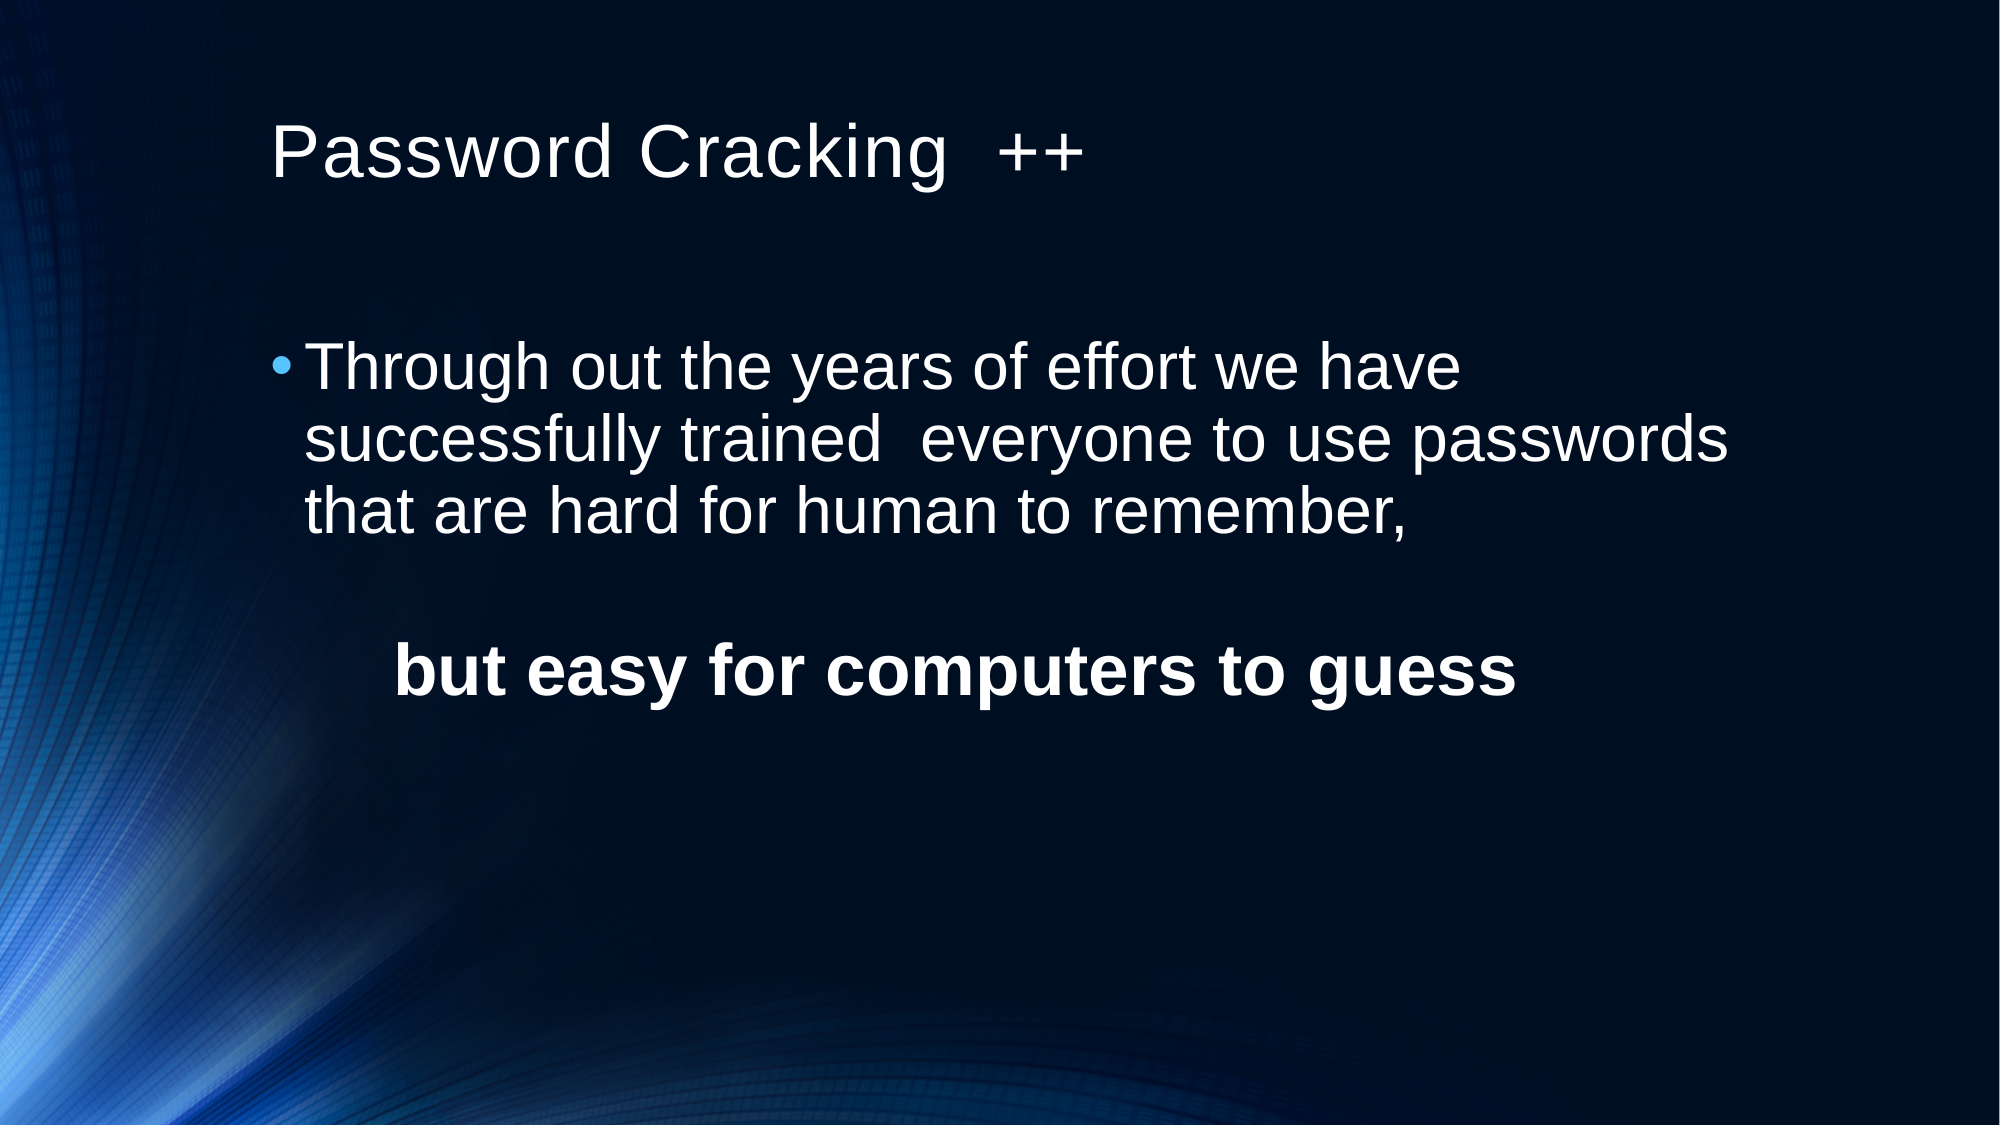

# Password Cracking  ++
Through out the years of effort we have successfully trained  everyone to use passwords that are hard for human to remember,

 but easy for computers to guess